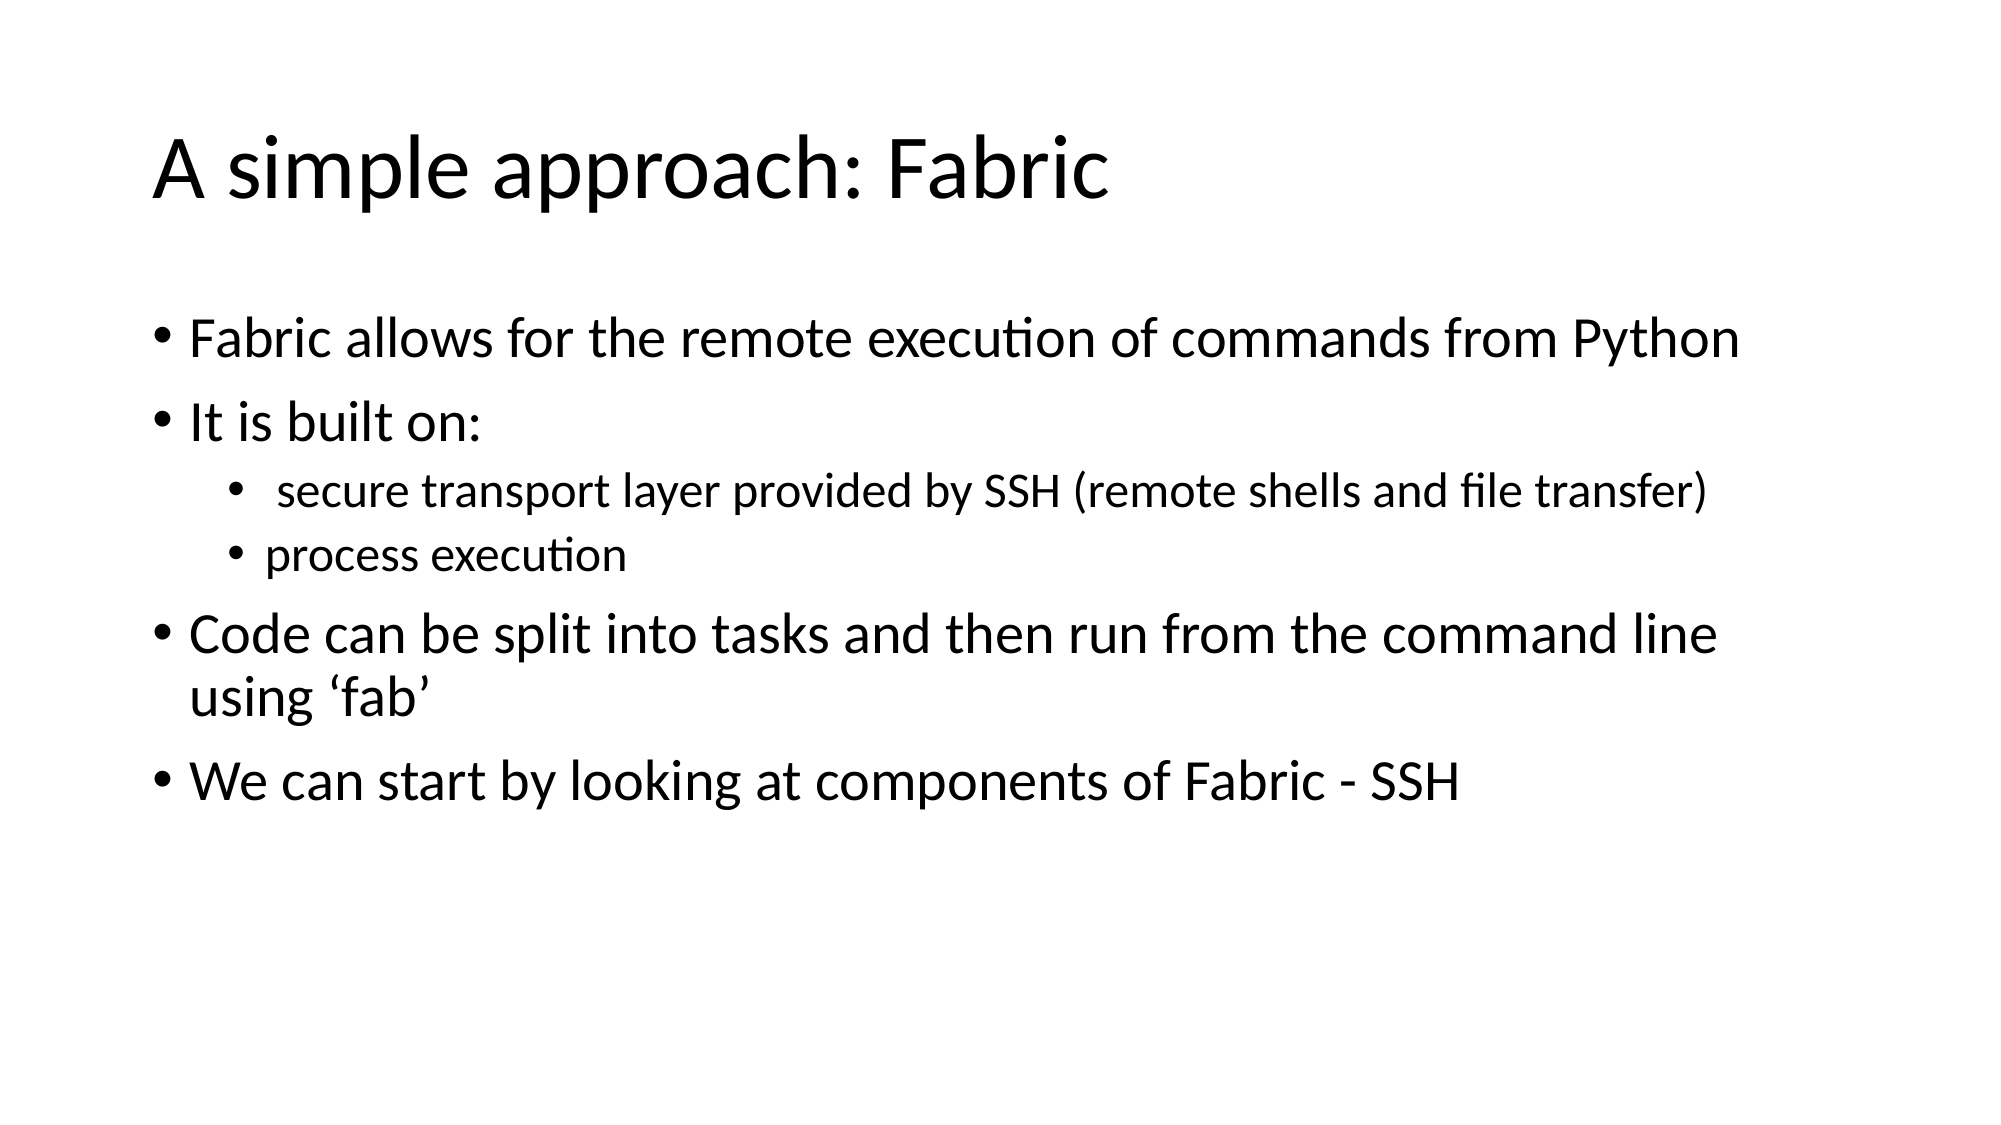

# A simple approach: Fabric
Fabric allows for the remote execution of commands from Python
It is built on:
 secure transport layer provided by SSH (remote shells and file transfer)
process execution
Code can be split into tasks and then run from the command line using ‘fab’
We can start by looking at components of Fabric - SSH